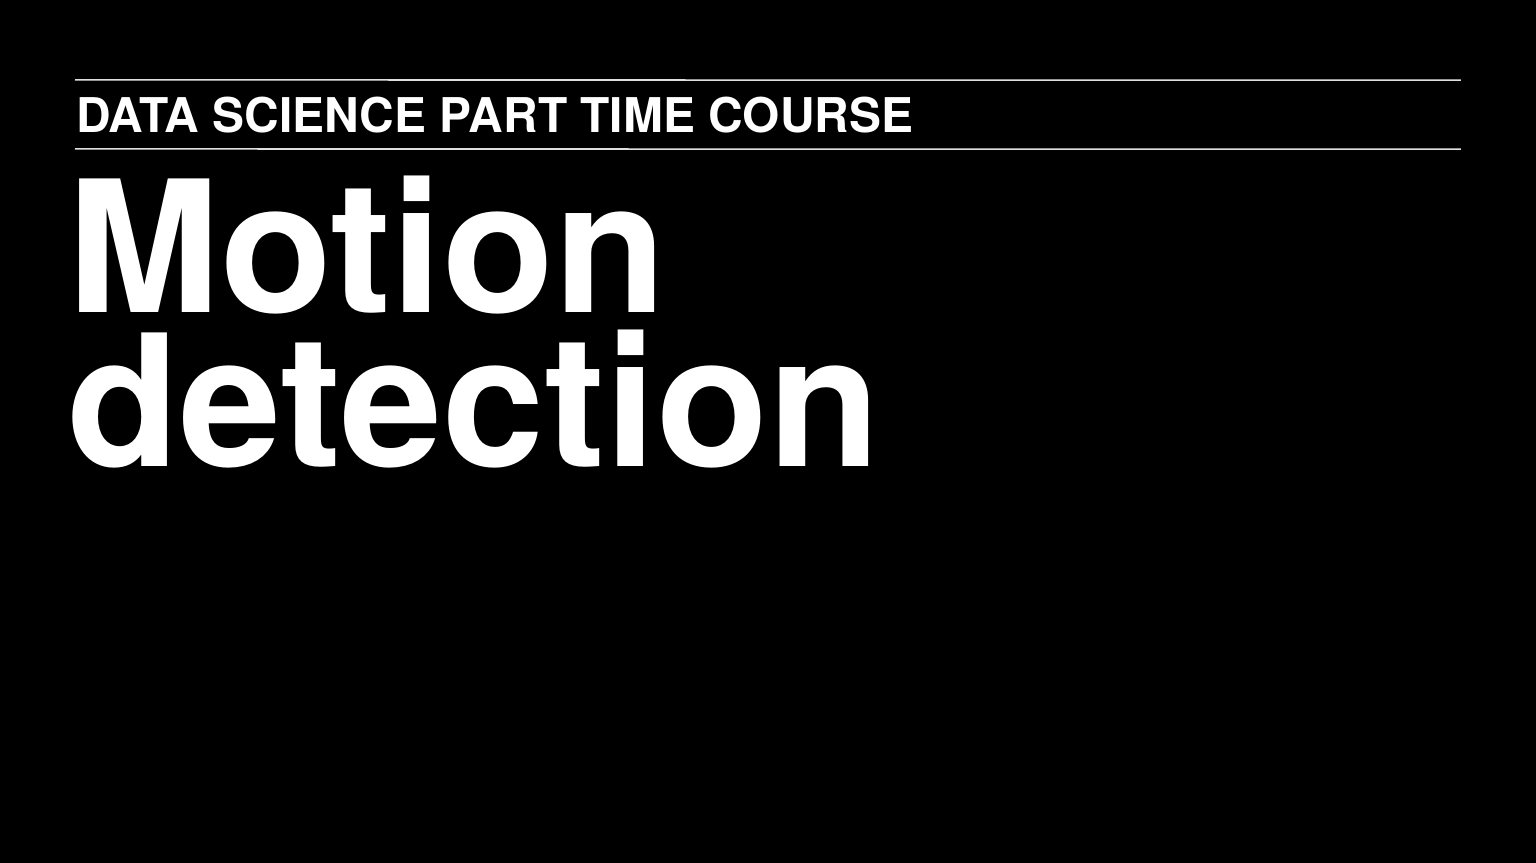

DATA SCIENCE PART TIME COURSE

Motion detection